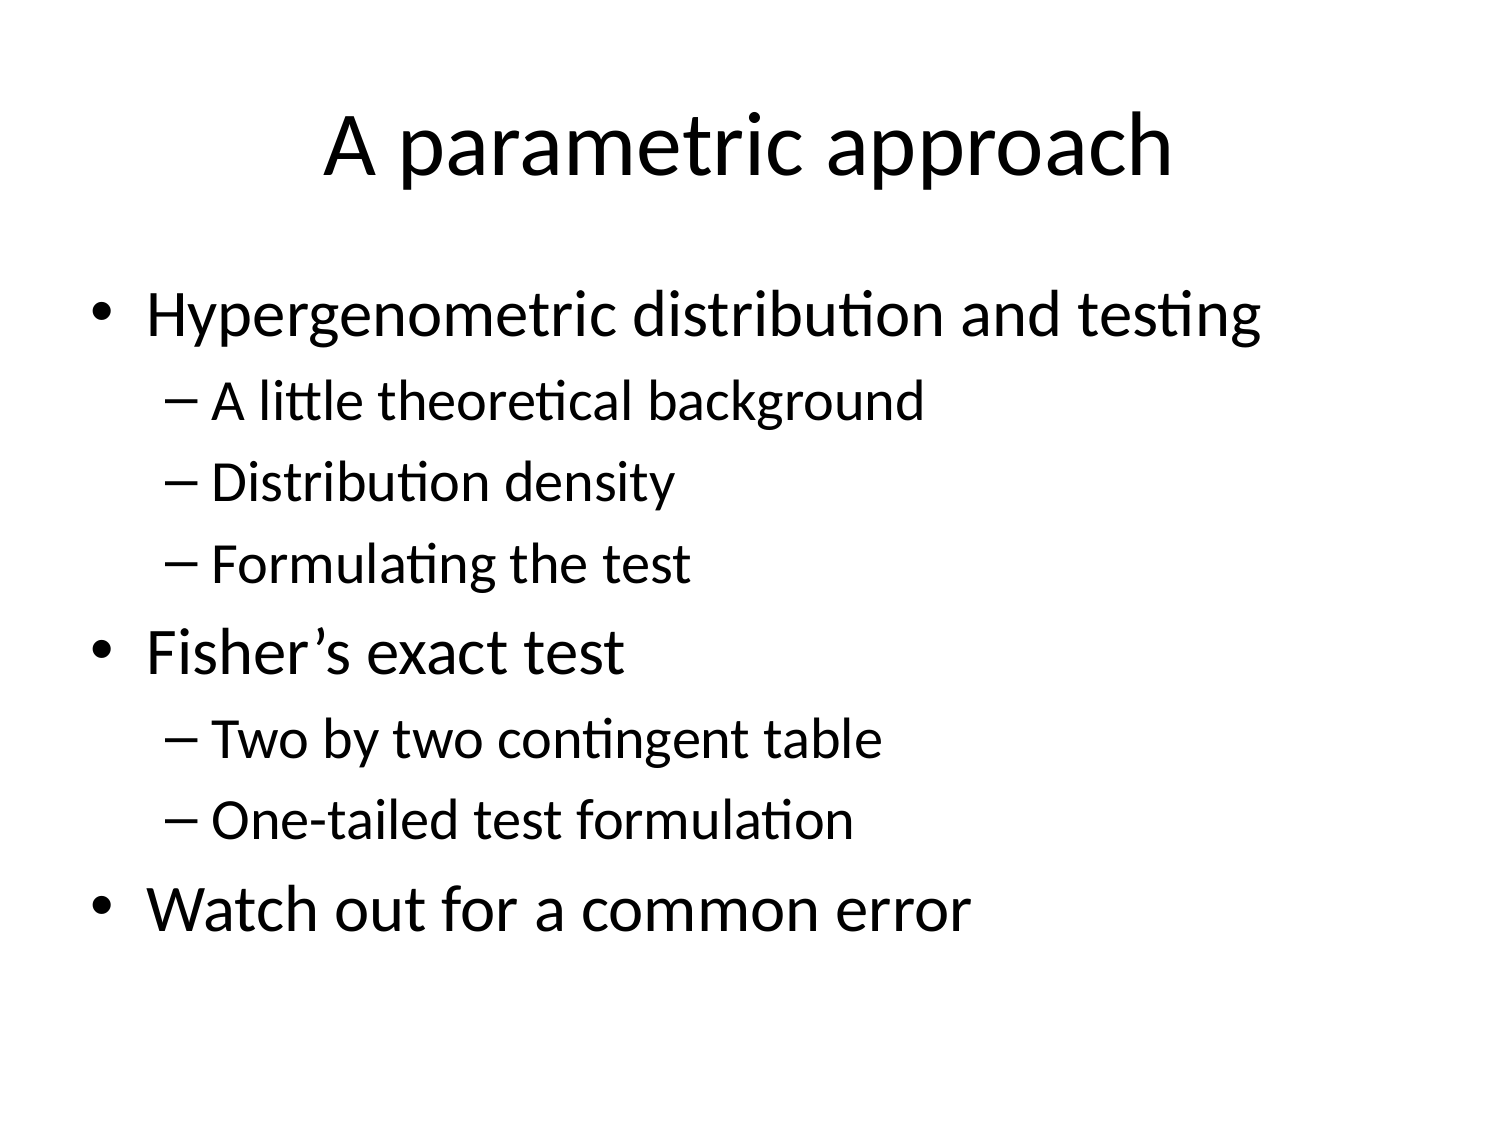

# A parametric approach
Hypergenometric distribution and testing
A little theoretical background
Distribution density
Formulating the test
Fisher’s exact test
Two by two contingent table
One-tailed test formulation
Watch out for a common error